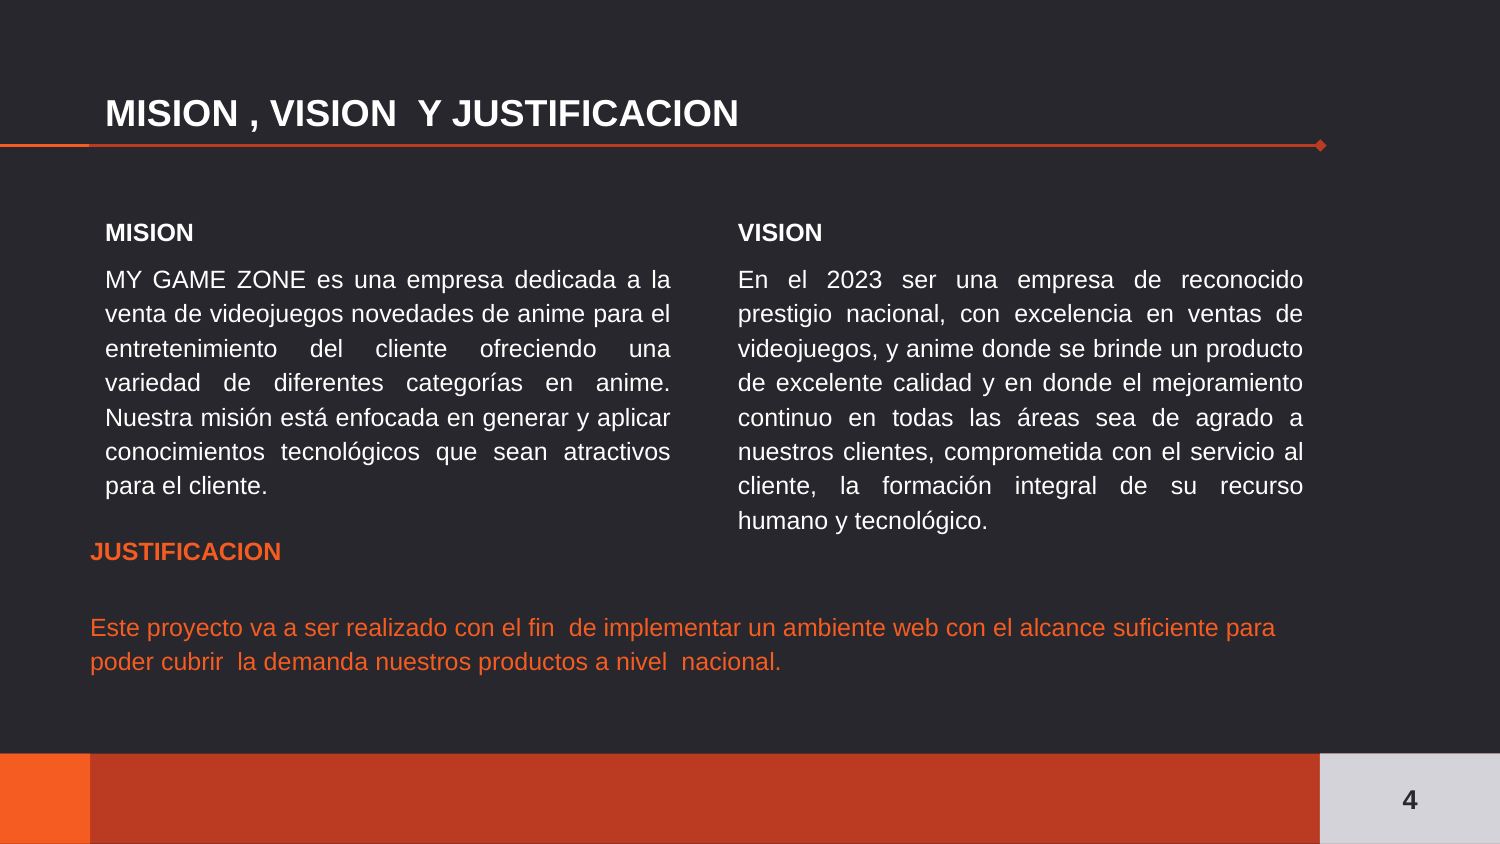

# MISION , VISION  Y JUSTIFICACION
MISION
MY GAME ZONE es una empresa dedicada a la venta de videojuegos novedades de anime para el entretenimiento del cliente ofreciendo una variedad de diferentes categorías en anime. Nuestra misión está enfocada en generar y aplicar conocimientos tecnológicos que sean atractivos para el cliente.
VISION
En el 2023 ser una empresa de reconocido prestigio nacional, con excelencia en ventas de videojuegos, y anime donde se brinde un producto de excelente calidad y en donde el mejoramiento continuo en todas las áreas sea de agrado a nuestros clientes, comprometida con el servicio al cliente, la formación integral de su recurso humano y tecnológico.

JUSTIFICACION
Este proyecto va a ser realizado con el fin  de implementar un ambiente web con el alcance suficiente para poder cubrir  la demanda nuestros productos a nivel  nacional.

4